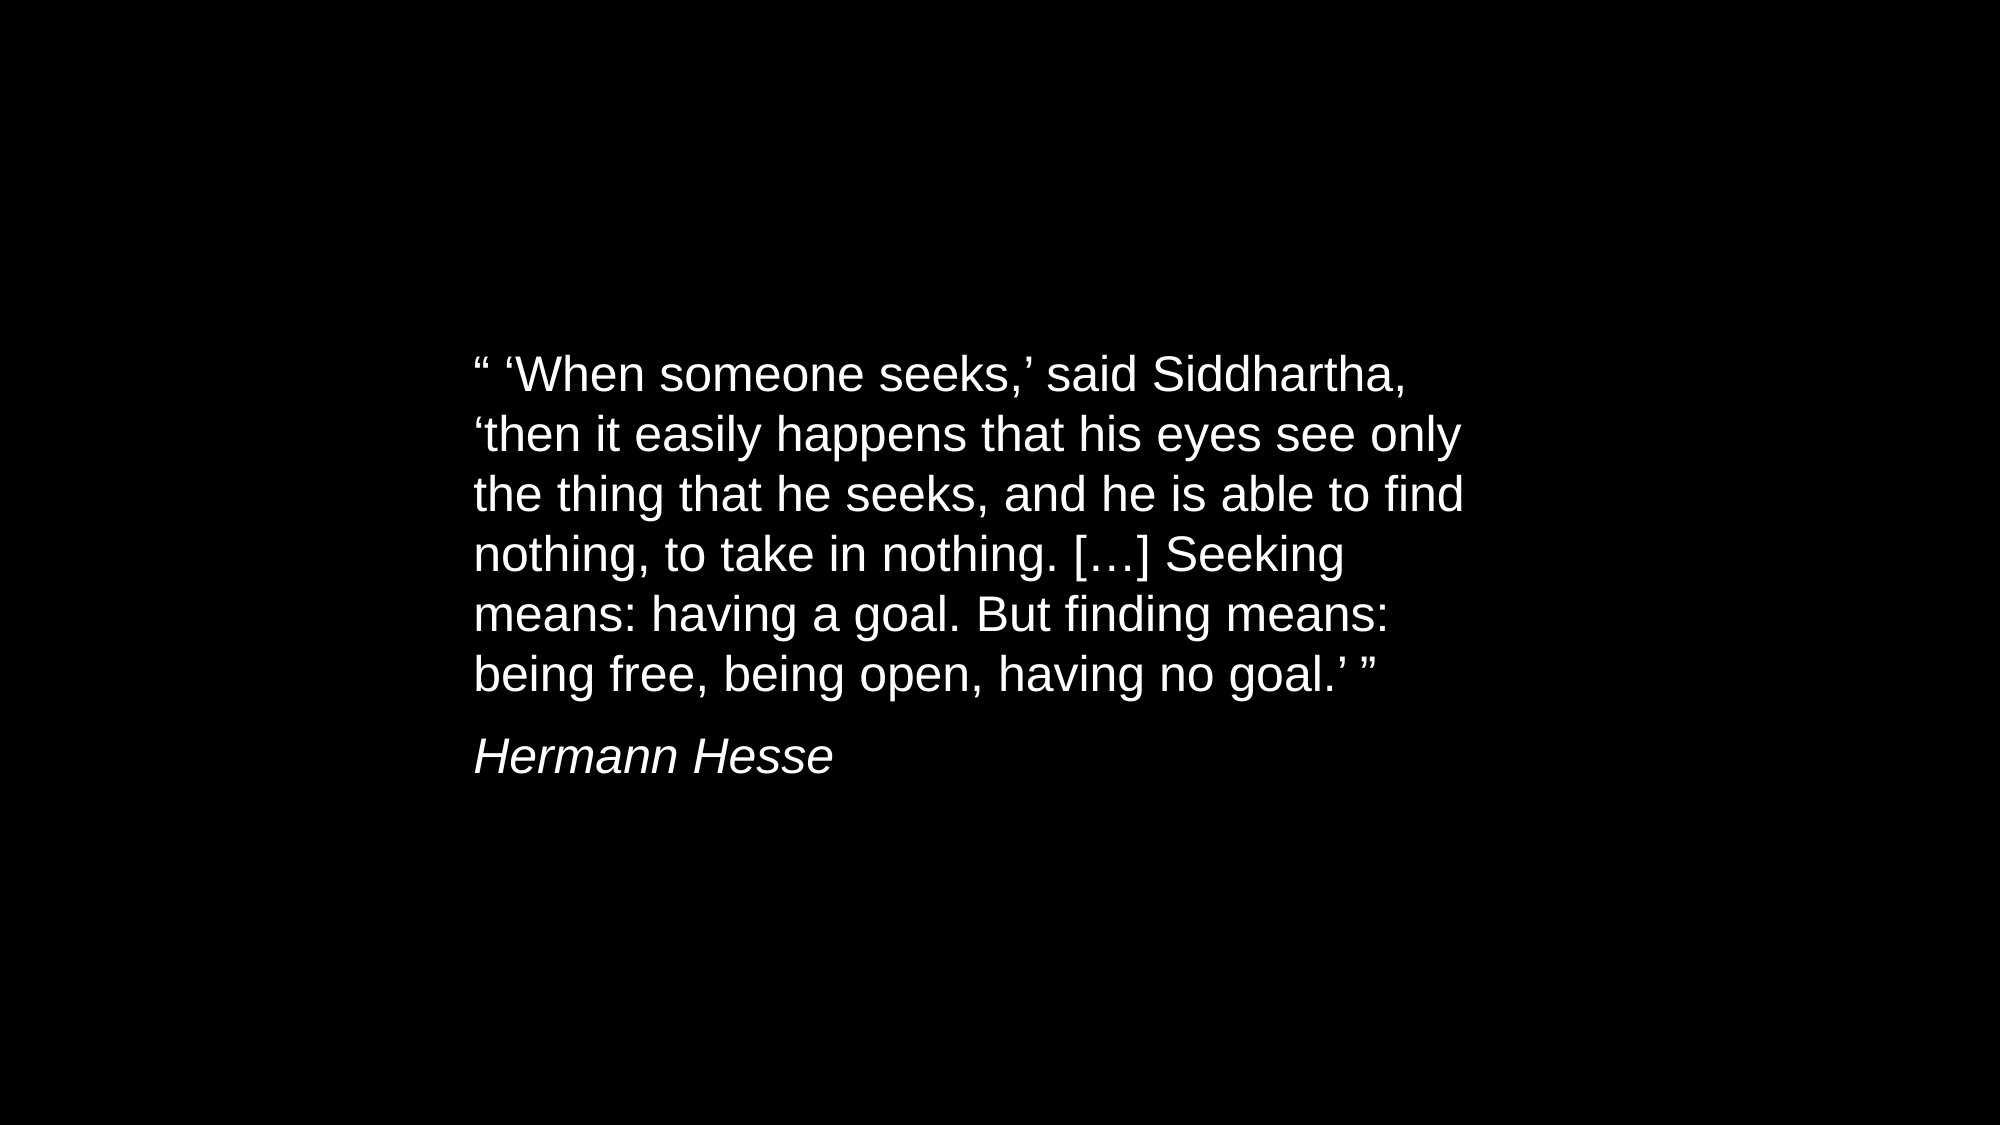

“ ‘When someone seeks,’ said Siddhartha, ‘then it easily happens that his eyes see only the thing that he seeks, and he is able to find nothing, to take in nothing. […] Seeking means: having a goal. But finding means: being free, being open, having no goal.’ ”
Hermann Hesse